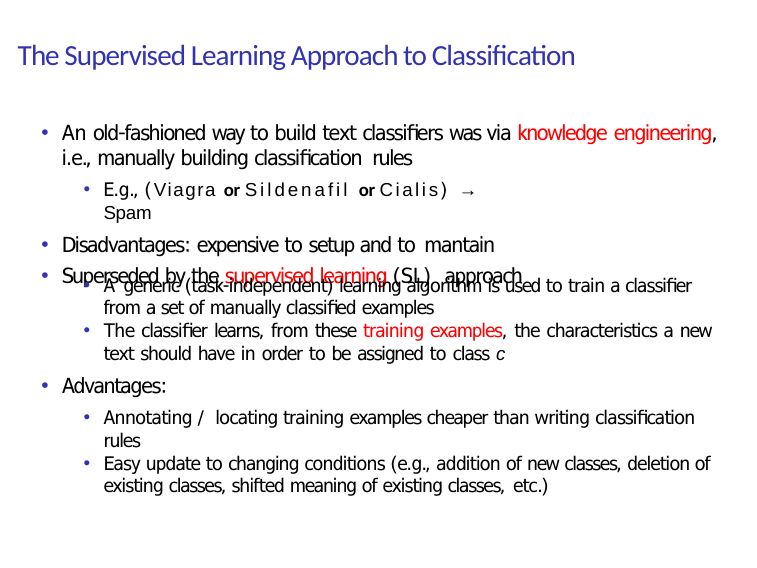

# The Supervised Learning Approach to Classification
An old-fashioned way to build text classifiers was via knowledge engineering,
i.e., manually building classification rules
E.g., (Viagra or Sildenafil or Cialis) → Spam
Disadvantages: expensive to setup and to mantain
Superseded by the supervised learning (SL) approach
A generic (task-independent) learning algorithm is used to train a classifier  from a set of manually classified examples
The classifier learns, from these training examples, the characteristics a new
text should have in order to be assigned to class c
Advantages:
Annotating / locating training examples cheaper than writing classification  rules
Easy update to changing conditions (e.g., addition of new classes, deletion of  existing classes, shifted meaning of existing classes, etc.)